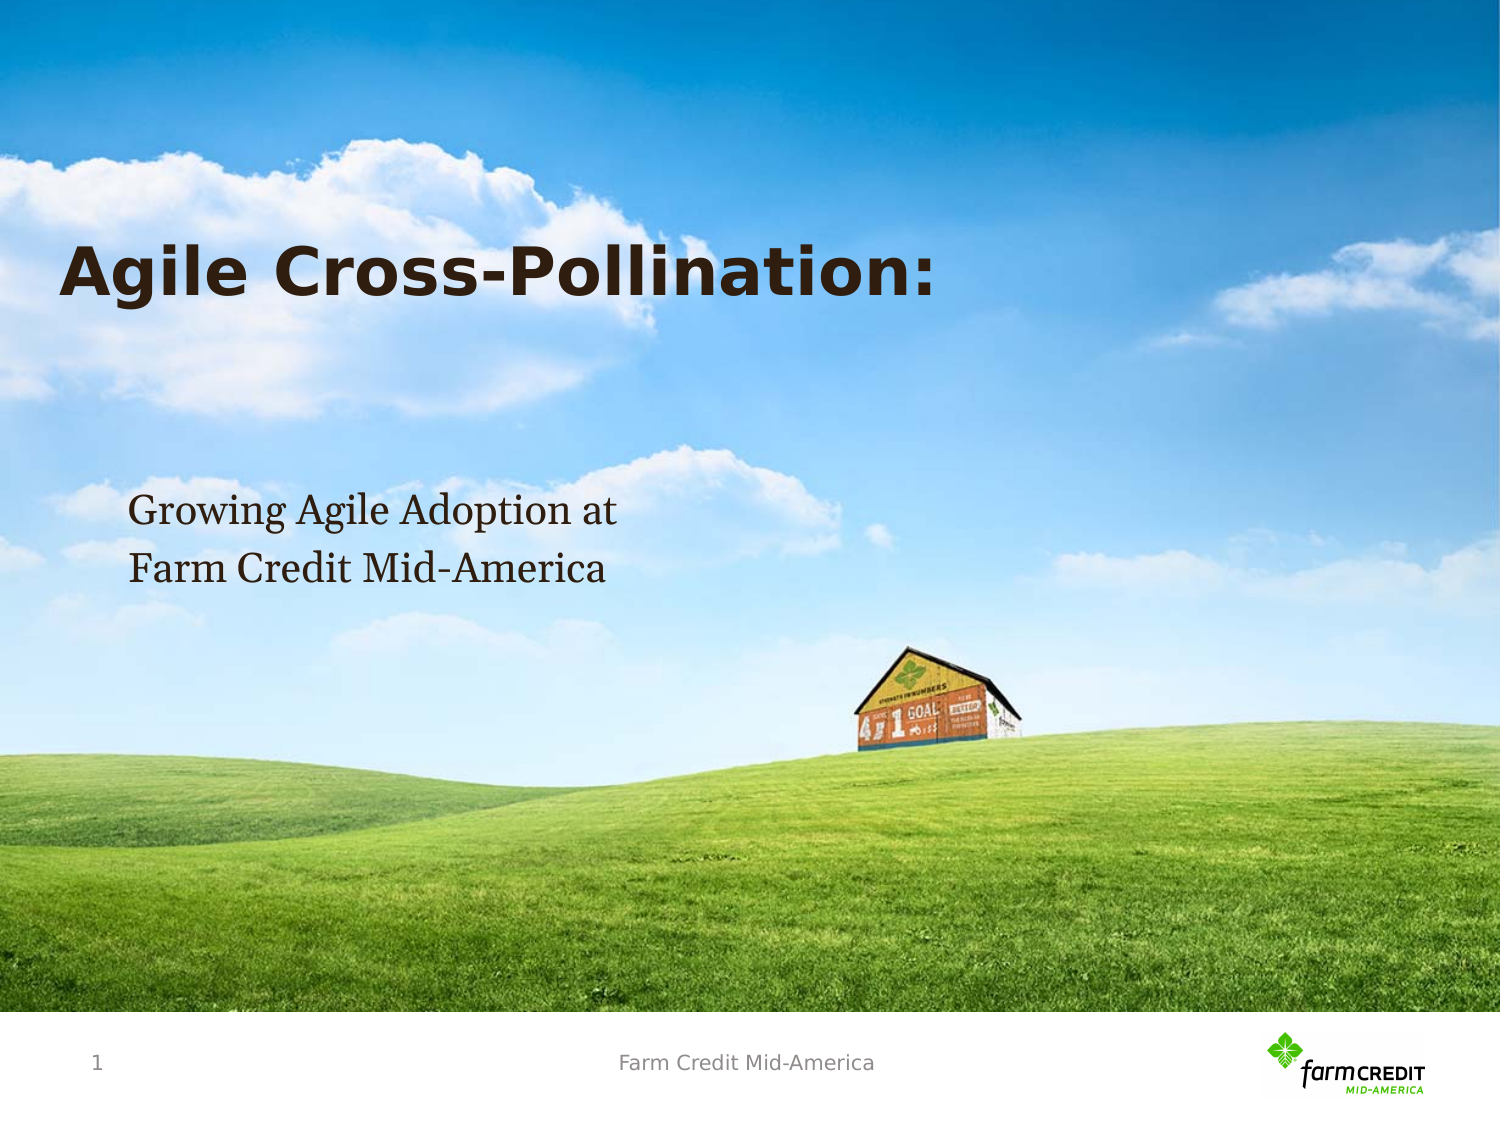

# Agile Cross-Pollination:
Growing Agile Adoption at
Farm Credit Mid-America
Farm Credit Mid-America
1